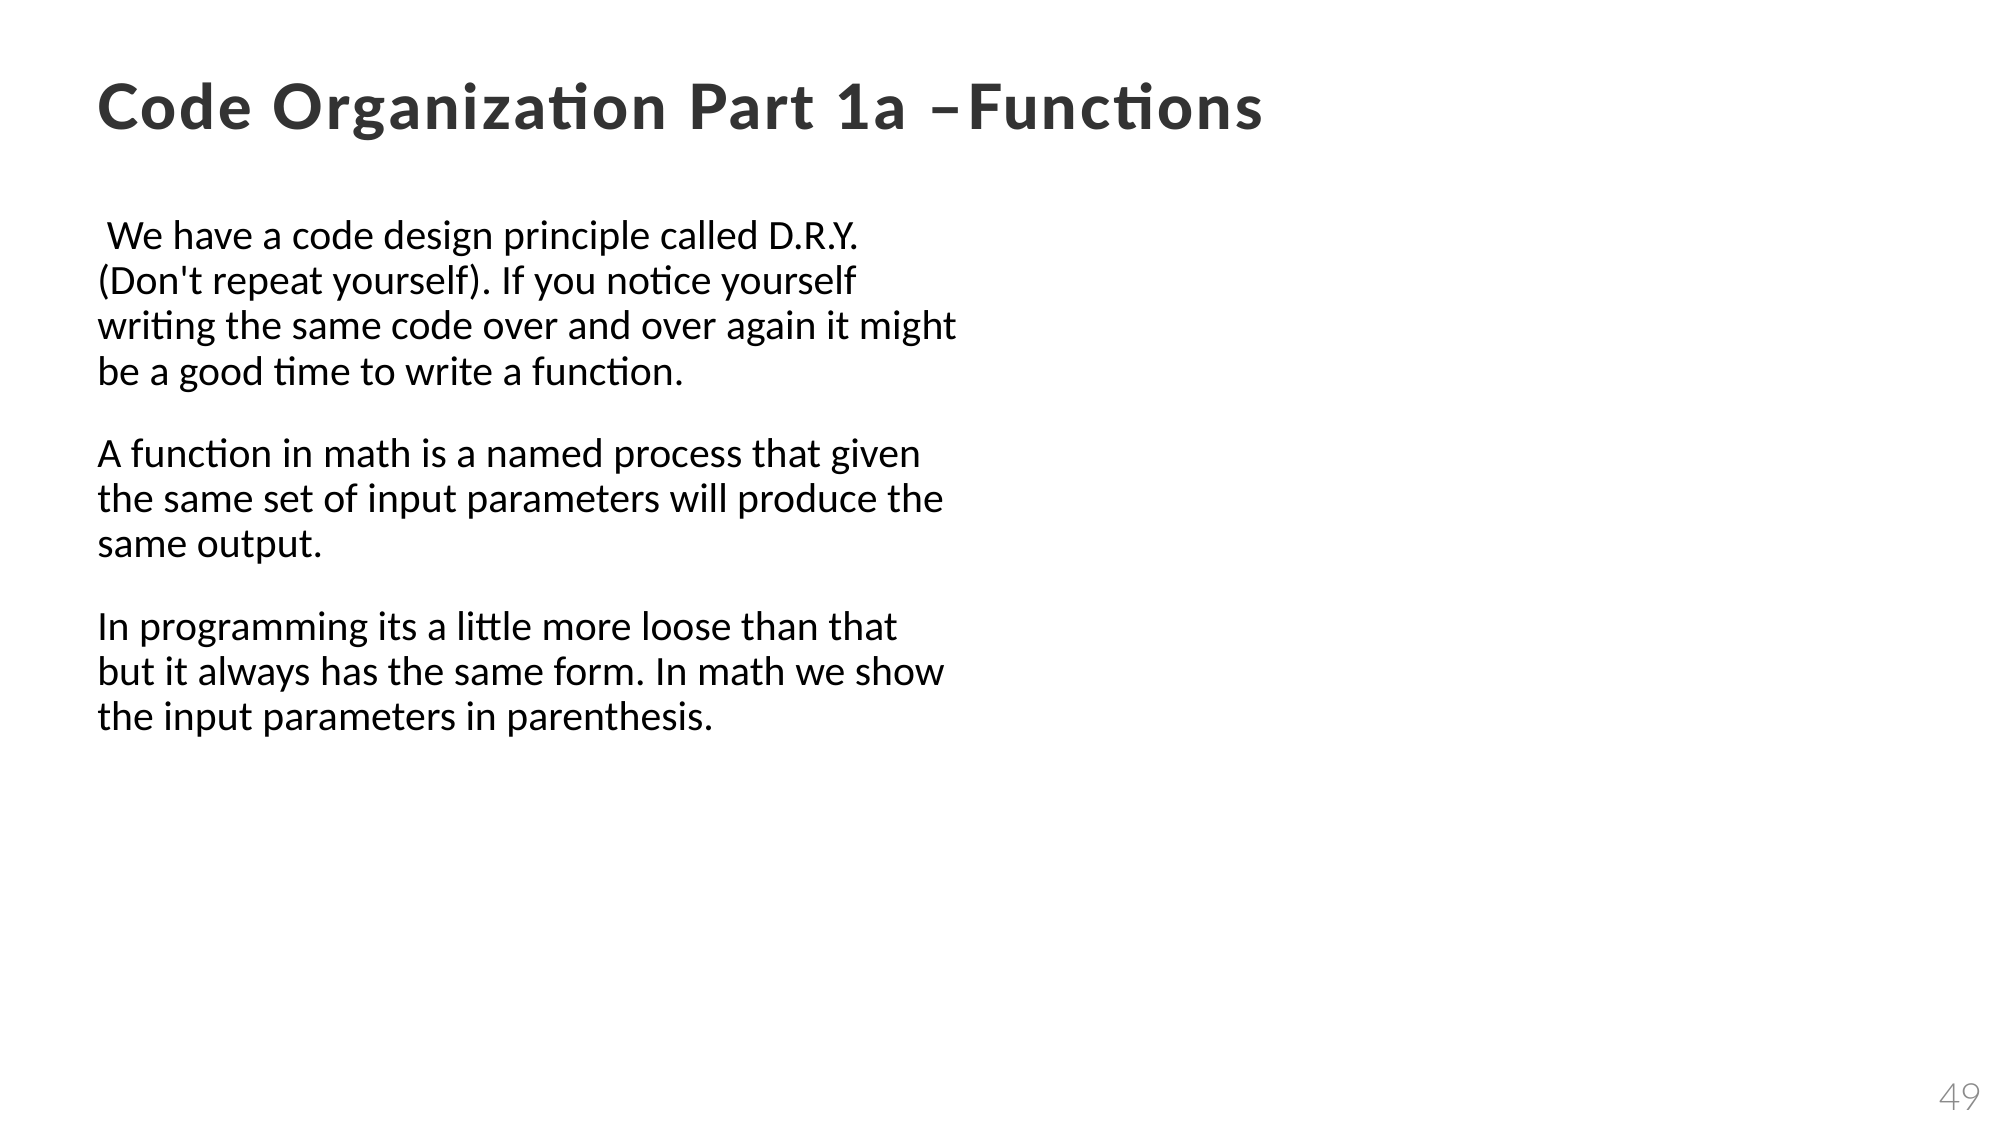

# Code Organization Part 1a –Functions

 We have a code design principle called D.R.Y. (Don't repeat yourself). If you notice yourself writing the same code over and over again it might be a good time to write a function.
A function in math is a named process that given the same set of input parameters will produce the same output.
In programming its a little more loose than that but it always has the same form. In math we show the input parameters in parenthesis.

49